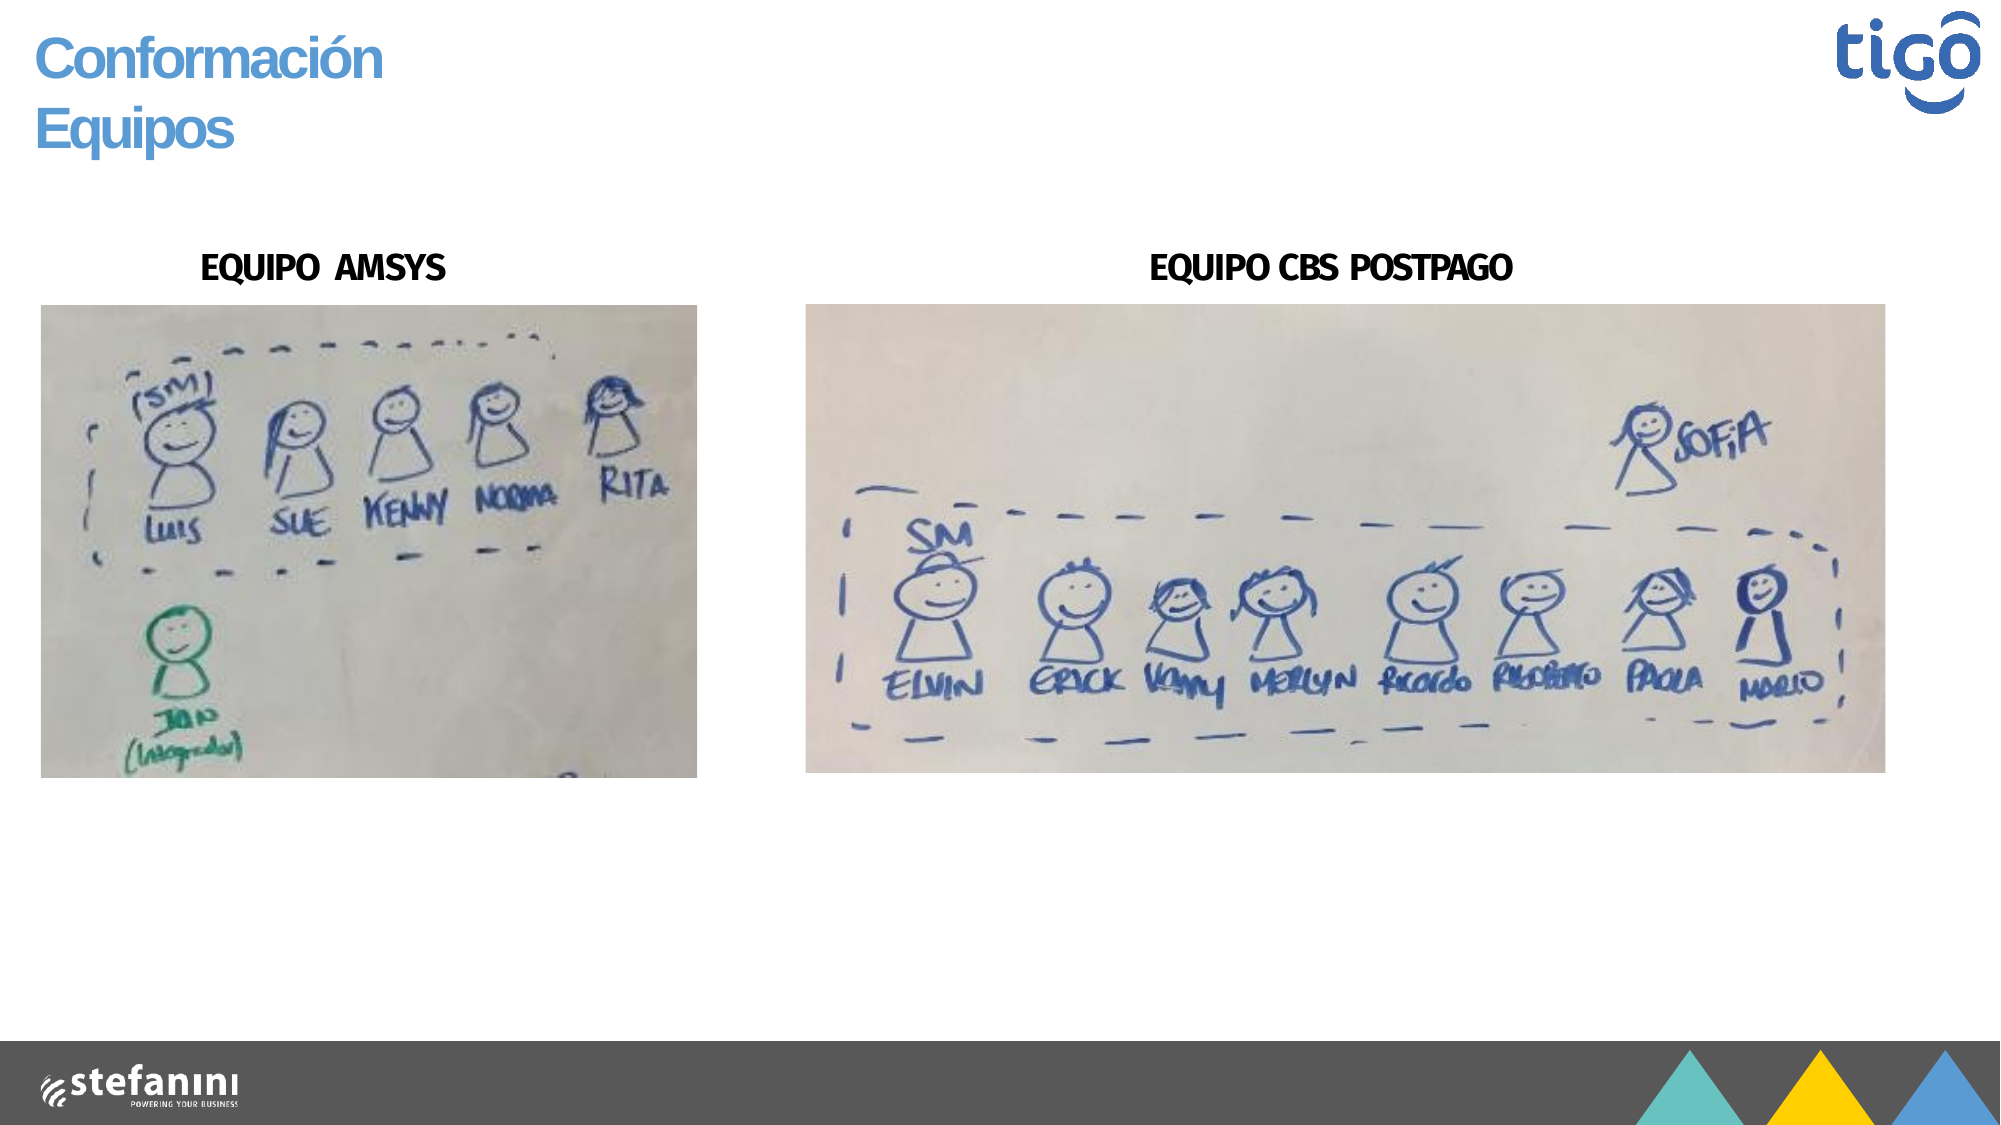

# Conformación Equipos
EQUIPO AMSYS
EQUIPO CBS POSTPAGO